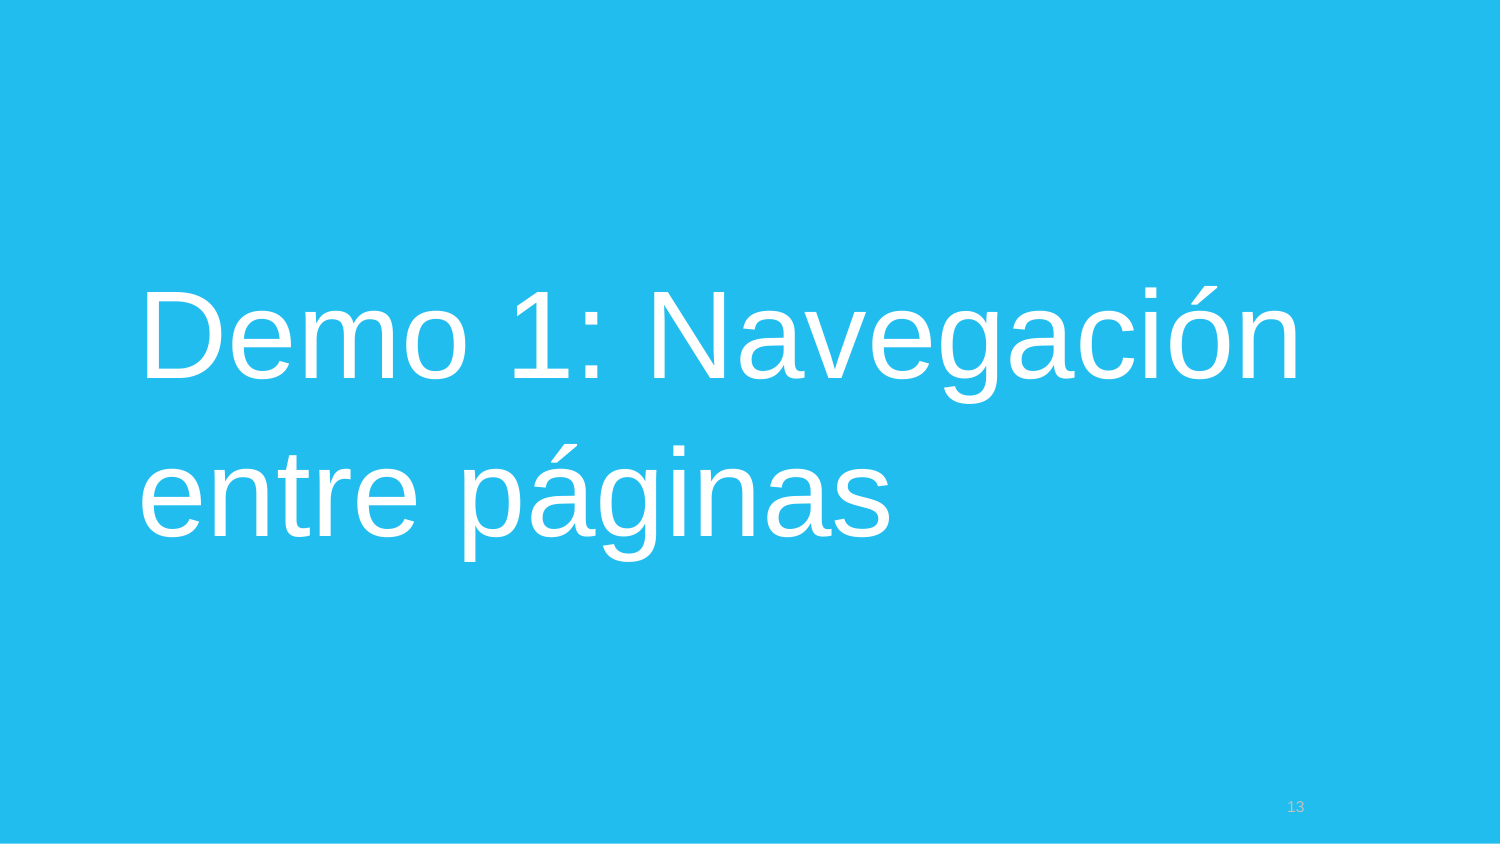

# Demo 1: Navegación entre páginas
13